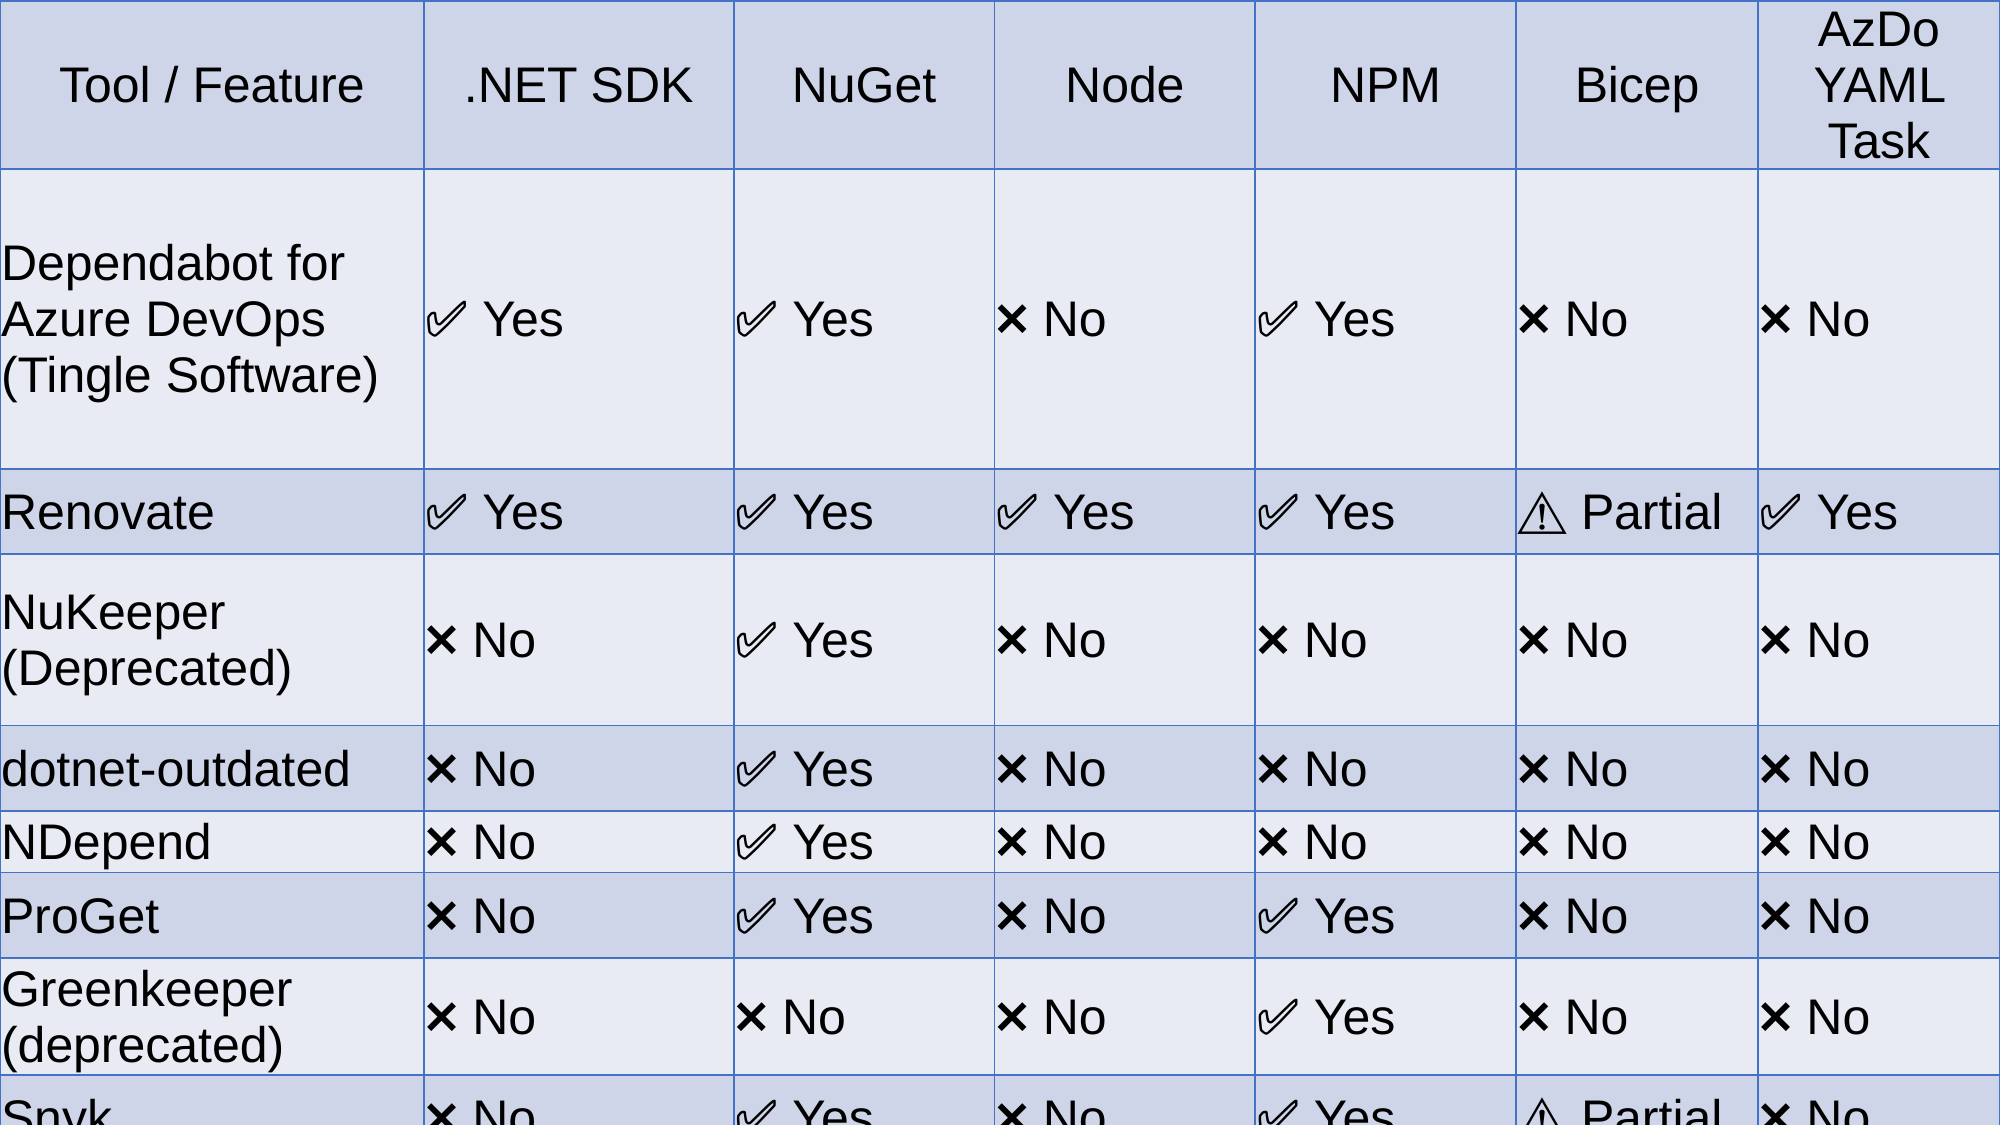

| Tool / Feature | .NET SDK | NuGet | Node | NPM | Bicep | AzDo YAML Task |
| --- | --- | --- | --- | --- | --- | --- |
| Dependabot for Azure DevOps (Tingle Software) | ✅ Yes | ✅ Yes | ❌ No | ✅ Yes | ❌ No | ❌ No |
| Renovate | ✅ Yes | ✅ Yes | ✅ Yes | ✅ Yes | ⚠️ Partial | ✅ Yes |
| NuKeeper (Deprecated) | ❌ No | ✅ Yes | ❌ No | ❌ No | ❌ No | ❌ No |
| dotnet-outdated | ❌ No | ✅ Yes | ❌ No | ❌ No | ❌ No | ❌ No |
| NDepend | ❌ No | ✅ Yes | ❌ No | ❌ No | ❌ No | ❌ No |
| ProGet | ❌ No | ✅ Yes | ❌ No | ✅ Yes | ❌ No | ❌ No |
| Greenkeeper (deprecated) | ❌ No | ❌ No | ❌ No | ✅ Yes | ❌ No | ❌ No |
| Snyk | ❌ No | ✅ Yes | ❌ No | ✅ Yes | ⚠️ Partial | ❌ No |